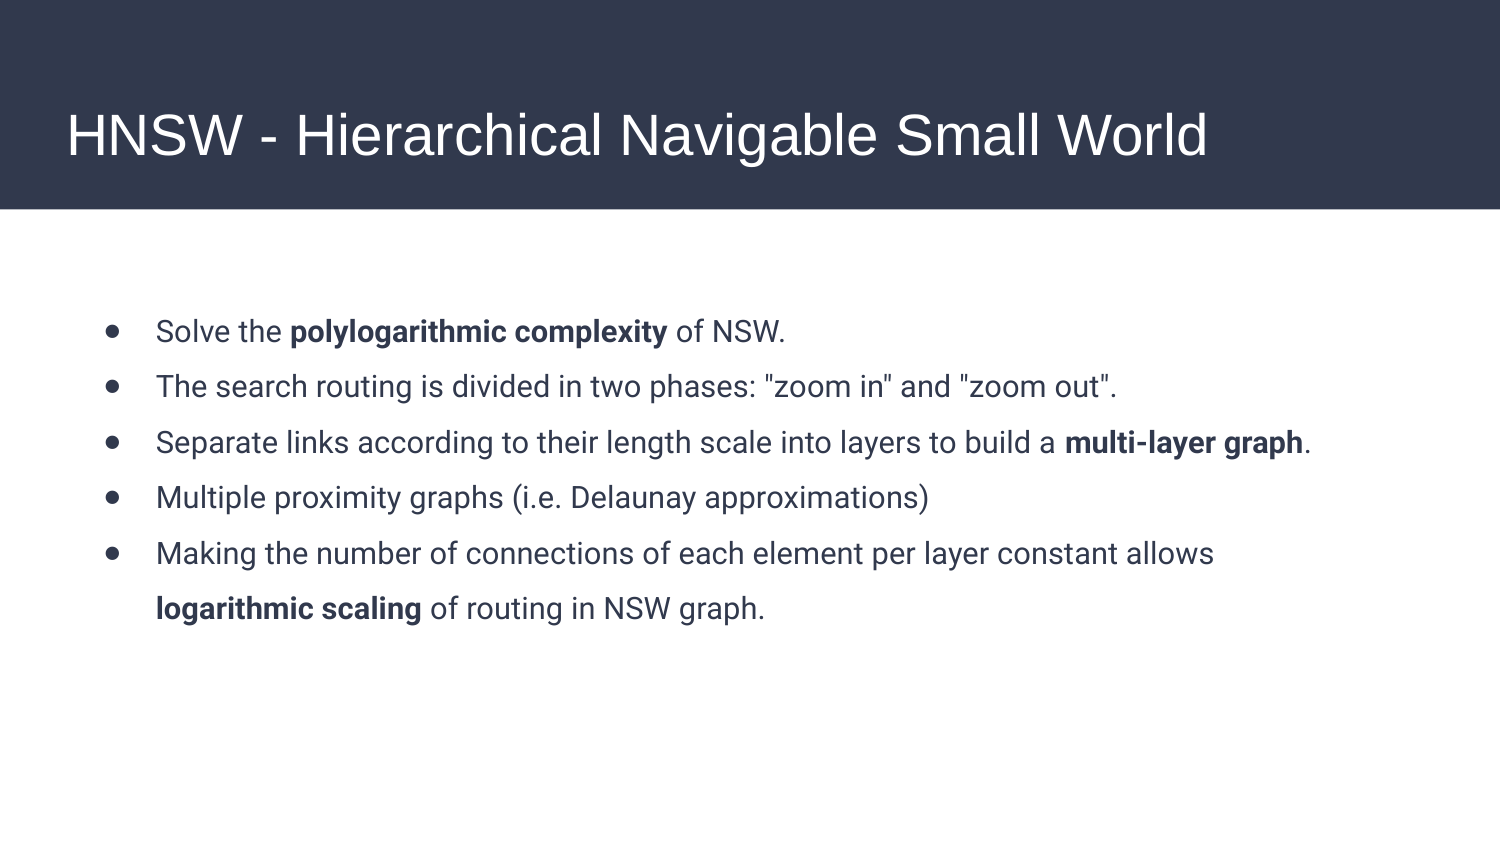

# HNSW - Hierarchical Navigable Small World
Solve the polylogarithmic complexity of NSW.
The search routing is divided in two phases: "zoom in" and "zoom out".
Separate links according to their length scale into layers to build a multi-layer graph.
Multiple proximity graphs (i.e. Delaunay approximations)
Making the number of connections of each element per layer constant allows logarithmic scaling of routing in NSW graph.